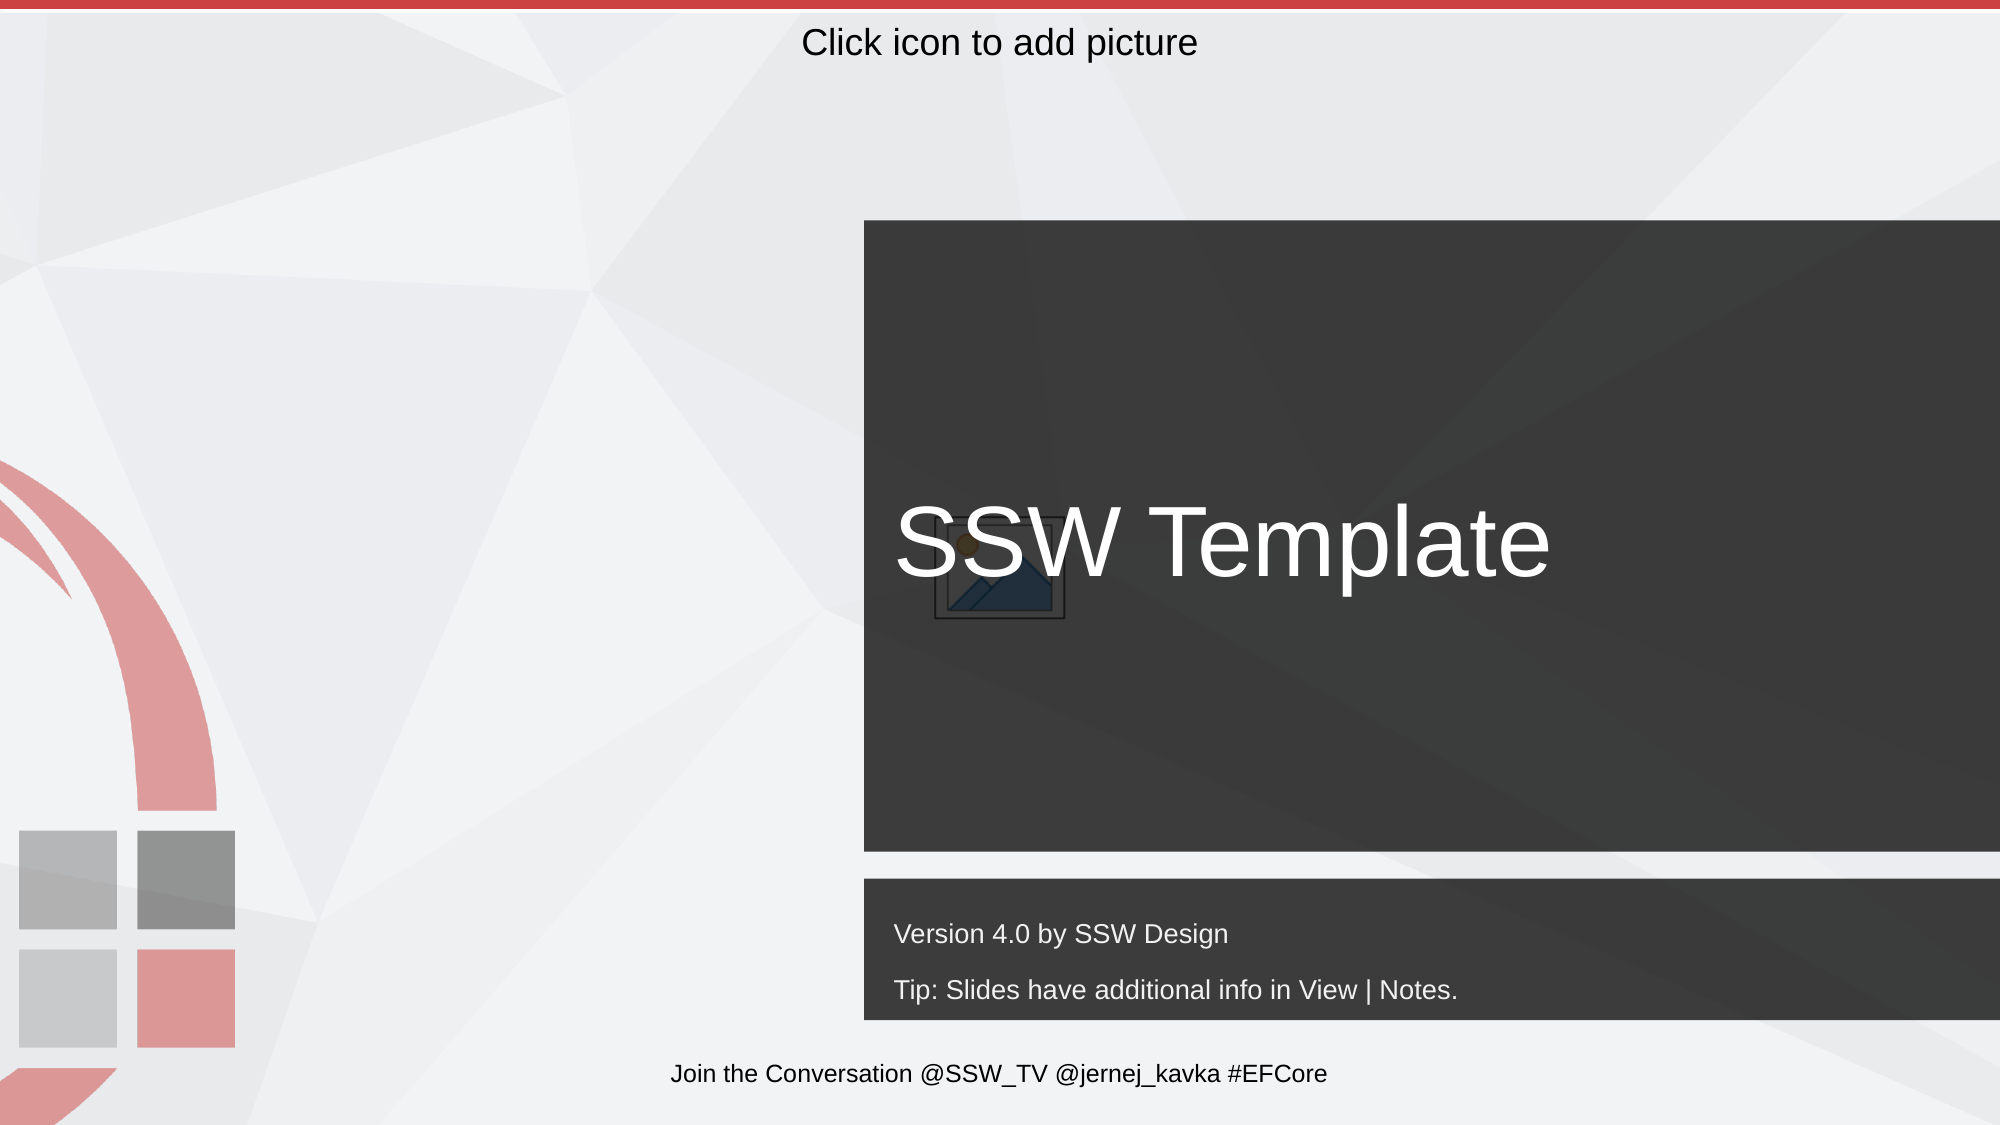

# SSW Template
Version 4.0 by SSW Design
Tip: Slides have additional info in View | Notes.
Join the Conversation @SSW_TV @jernej_kavka #EFCore